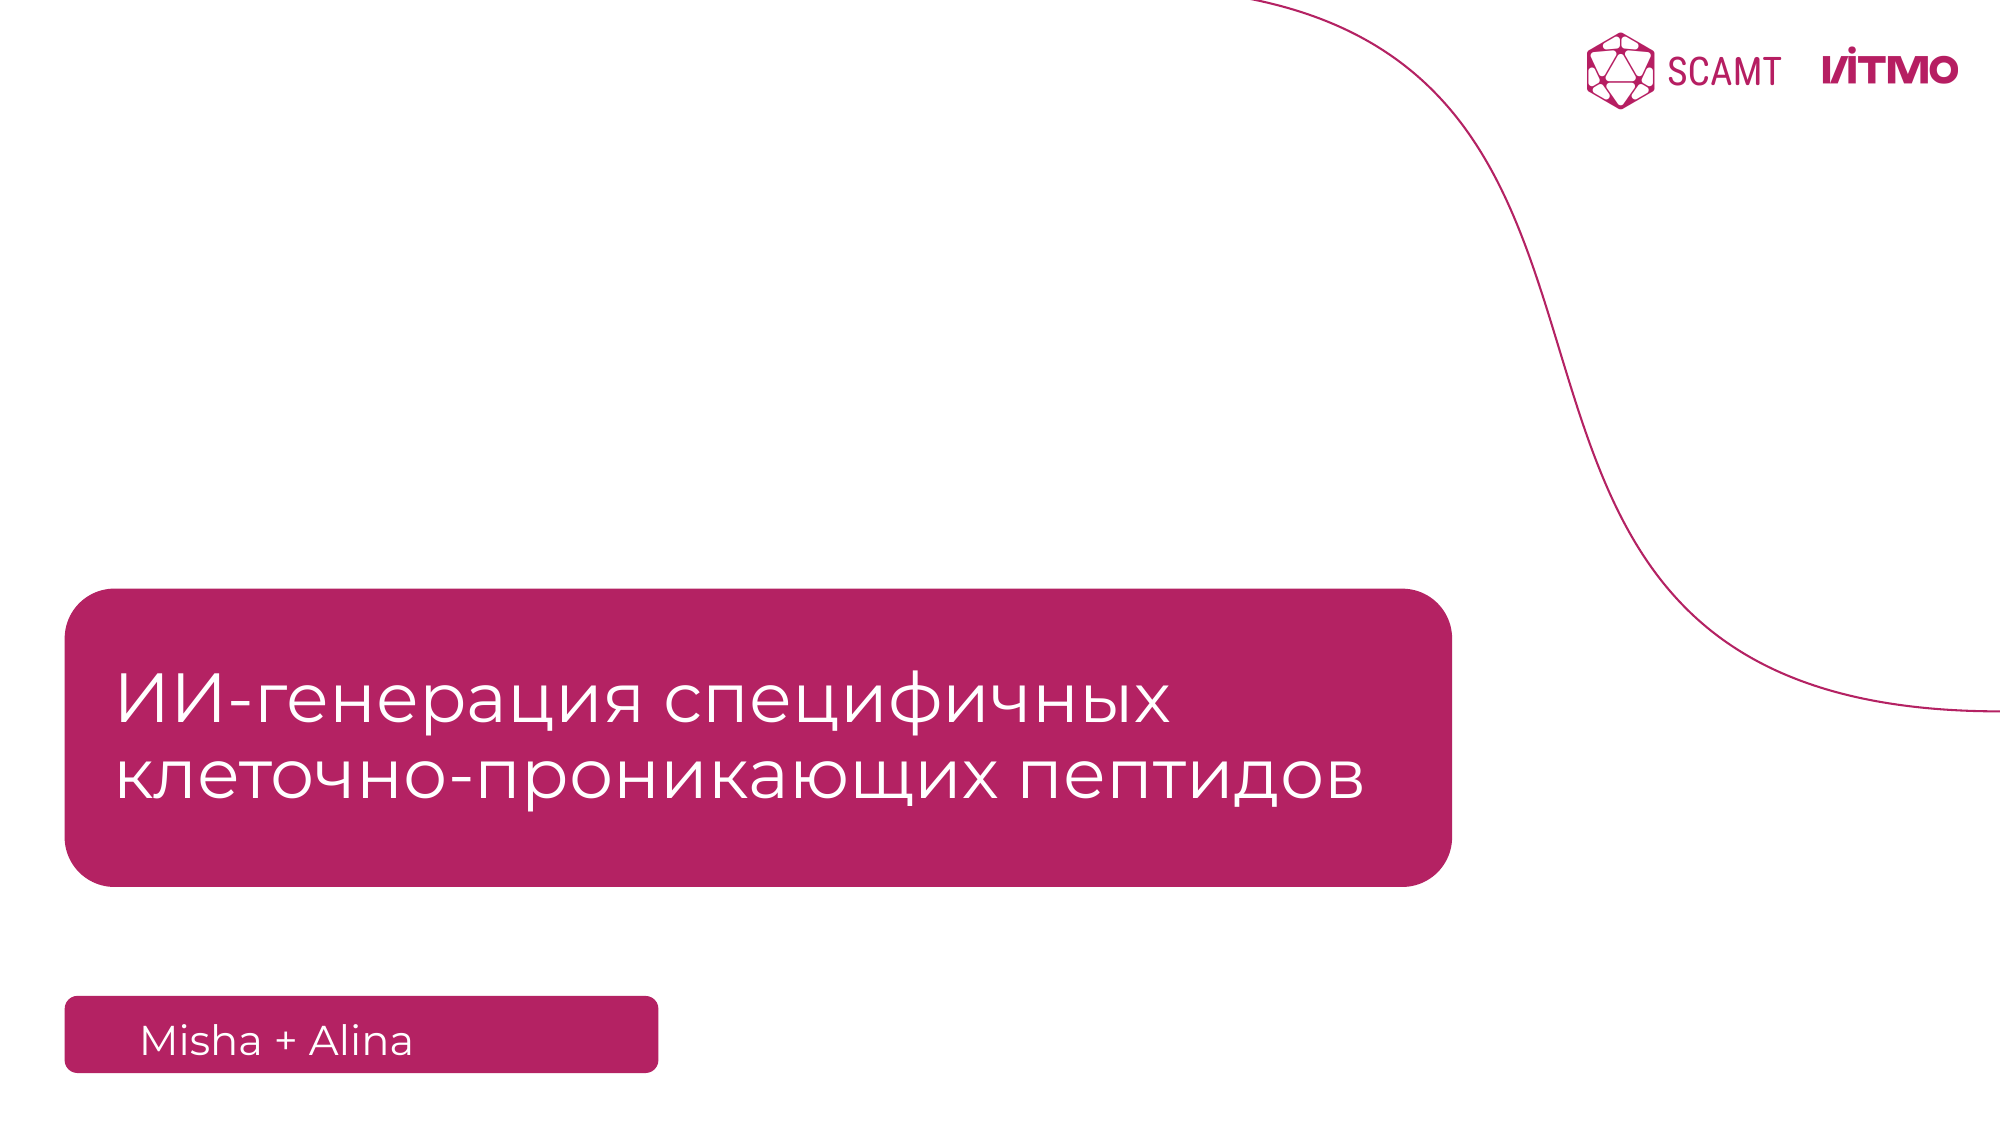

ИИ-генерация специфичных клеточно-проникающих пептидов

Misha + Alina